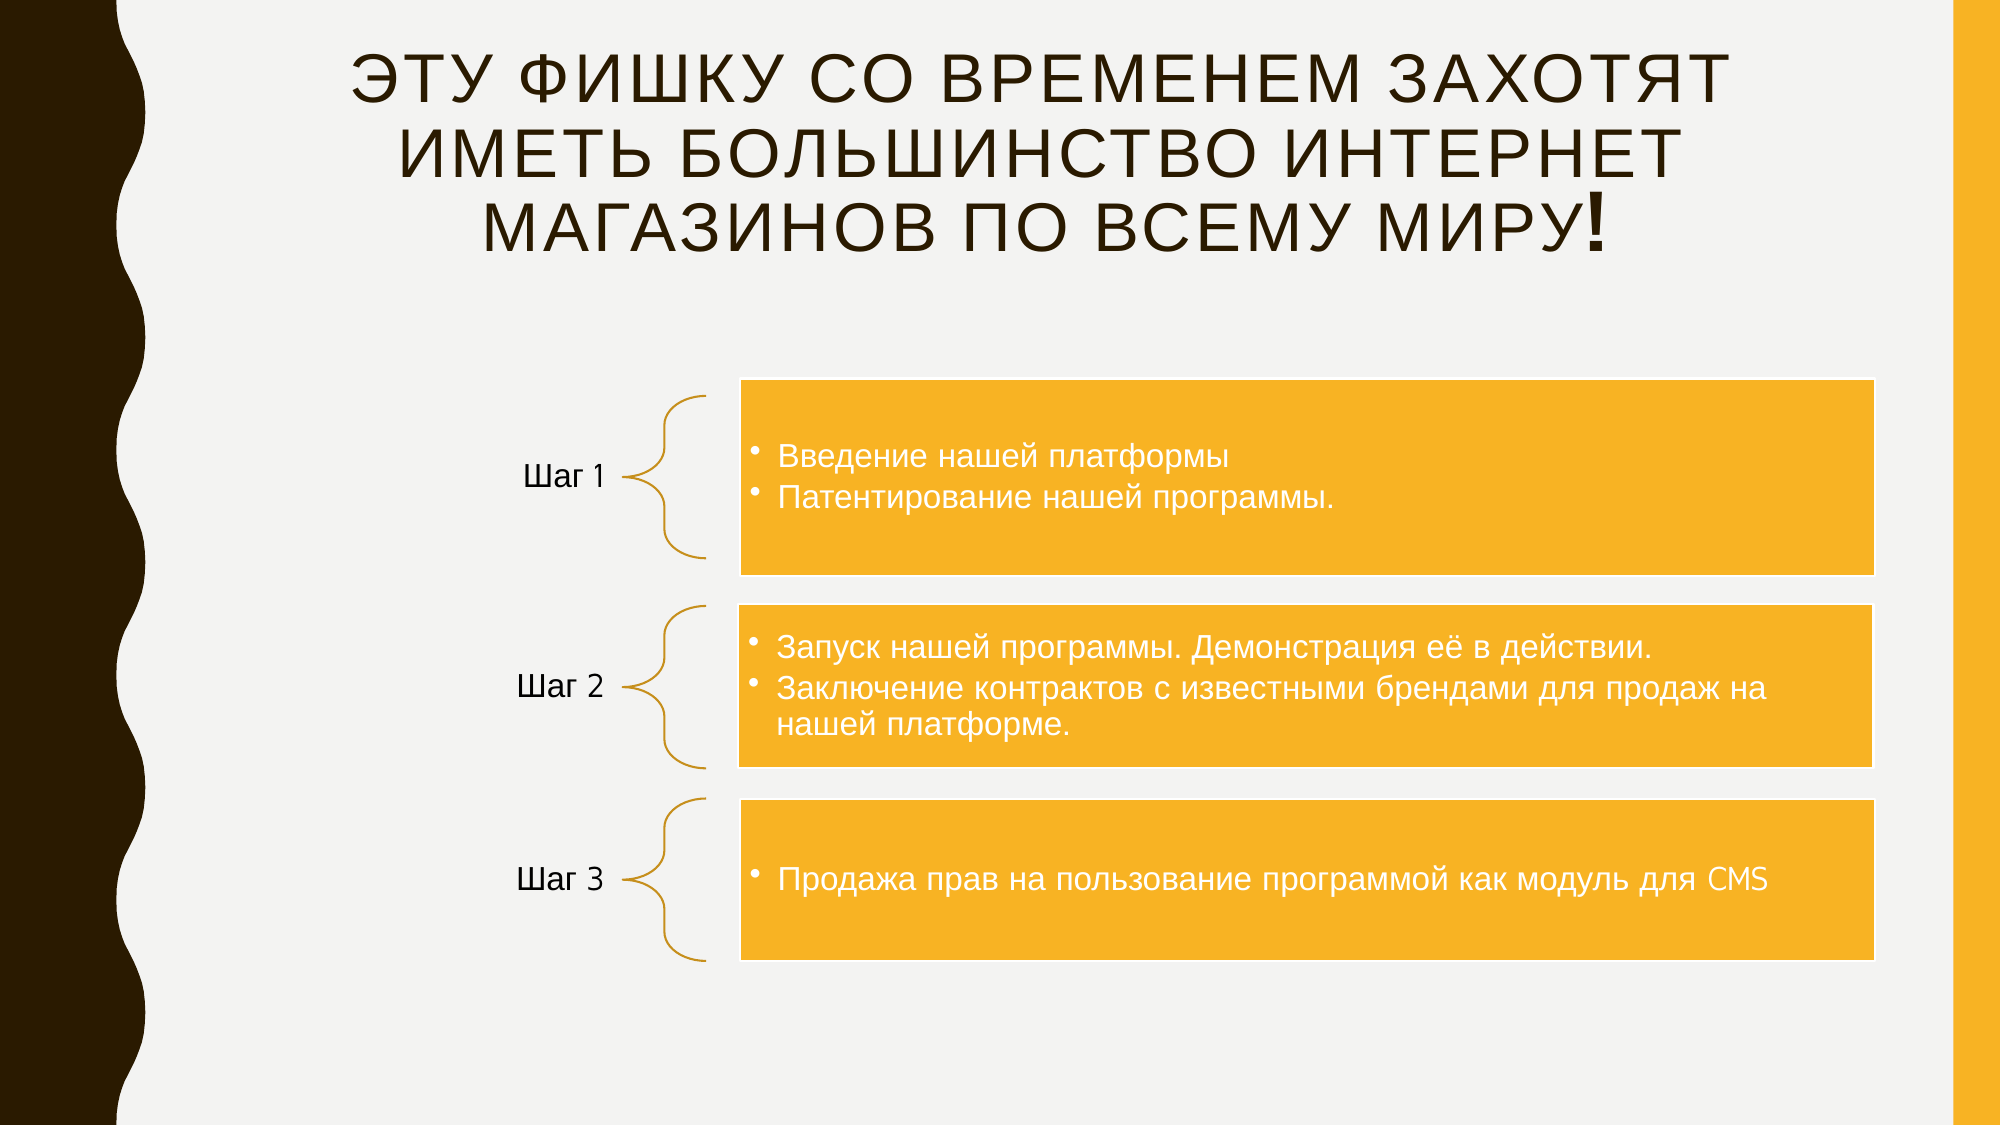

# Эту фишку со временем захотят иметь большинство интернет магазинов По всему миру!
Шаг 1
Введение нашей платформы
Патентирование нашей программы.
Шаг 2
Запуск нашей программы. Демонстрация её в действии.
Заключение контрактов с известными брендами для продаж на нашей платформе.
Шаг 3
Продажа прав на пользование программой как модуль для CMS